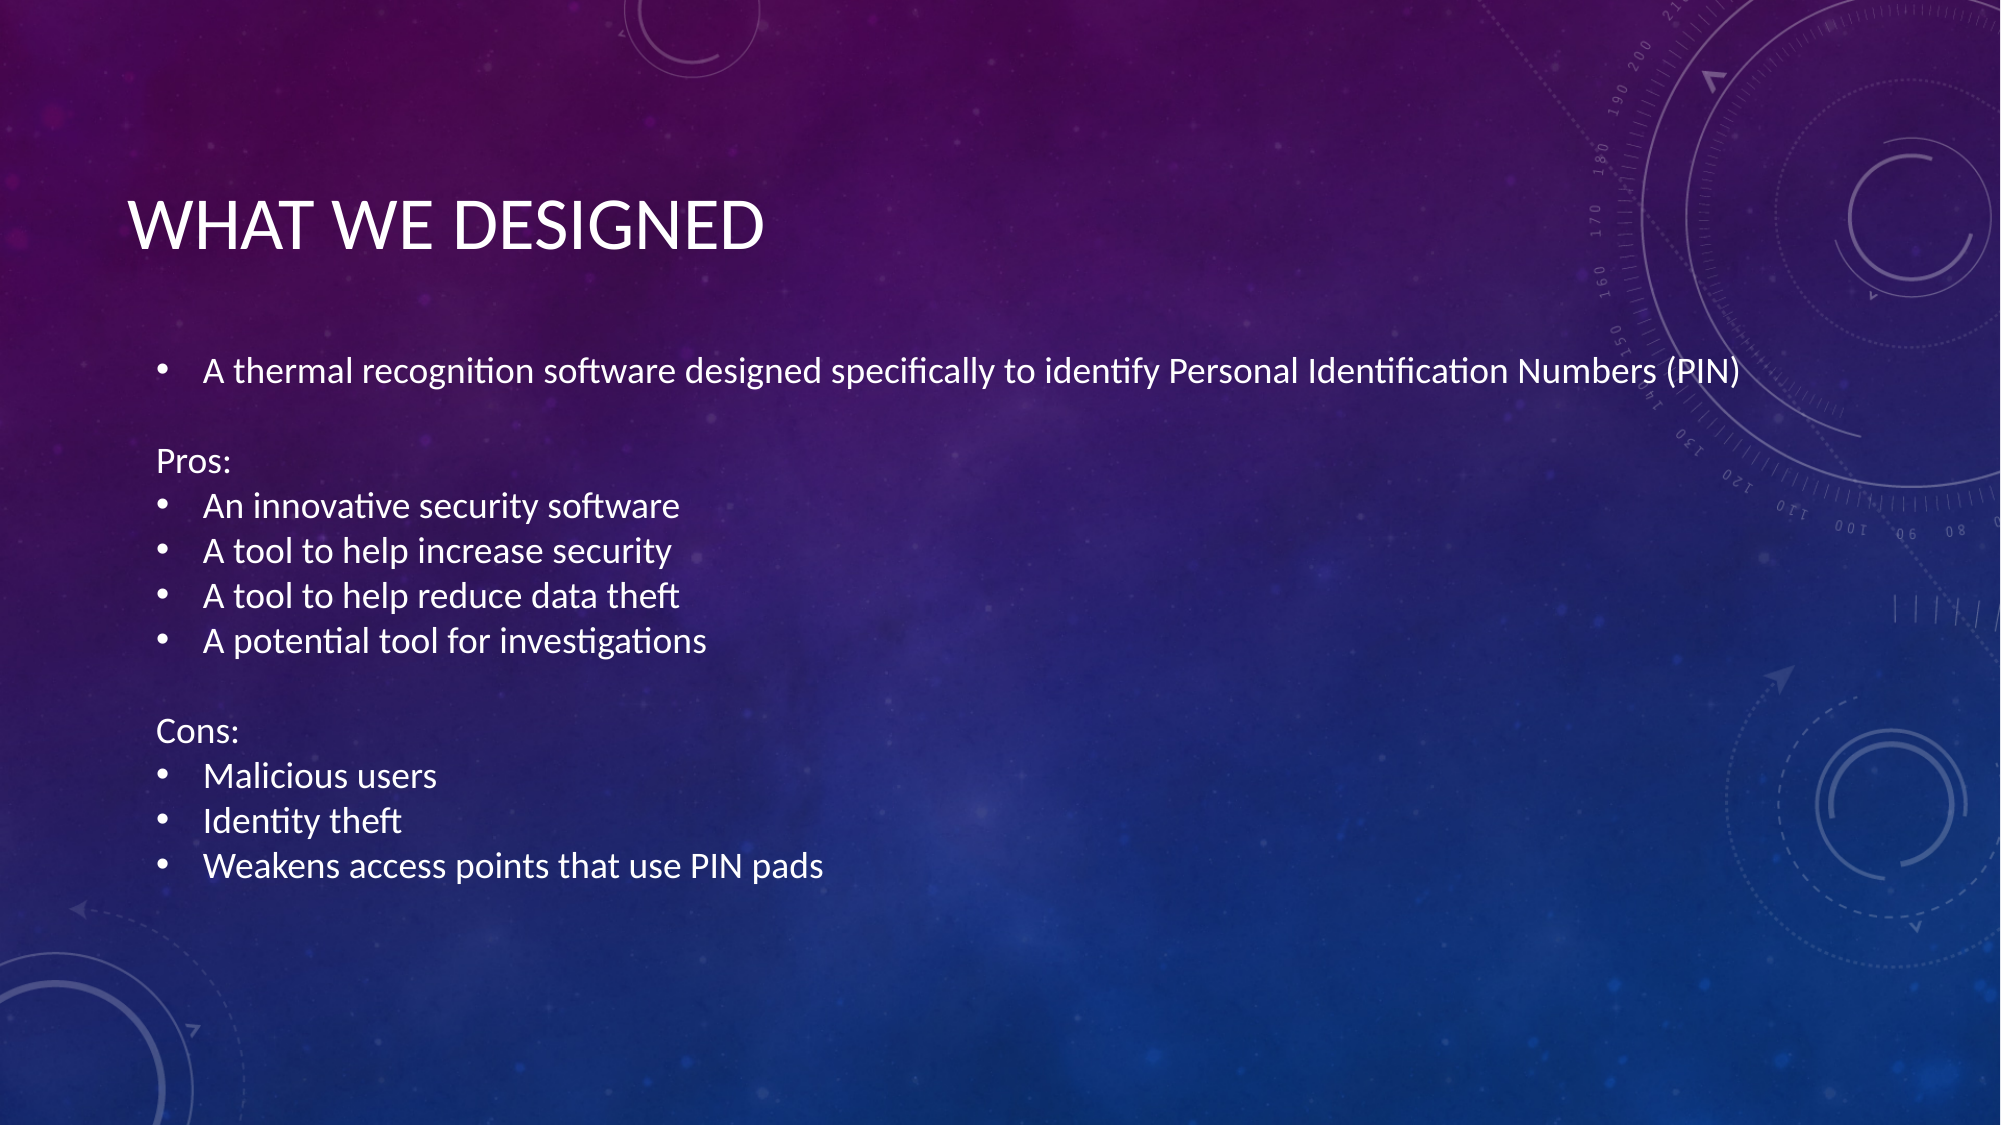

# What we designed
A thermal recognition software designed specifically to identify Personal Identification Numbers (PIN)

Pros:
An innovative security software
A tool to help increase security
A tool to help reduce data theft
A potential tool for investigations

Cons:
Malicious users
Identity theft
Weakens access points that use PIN pads